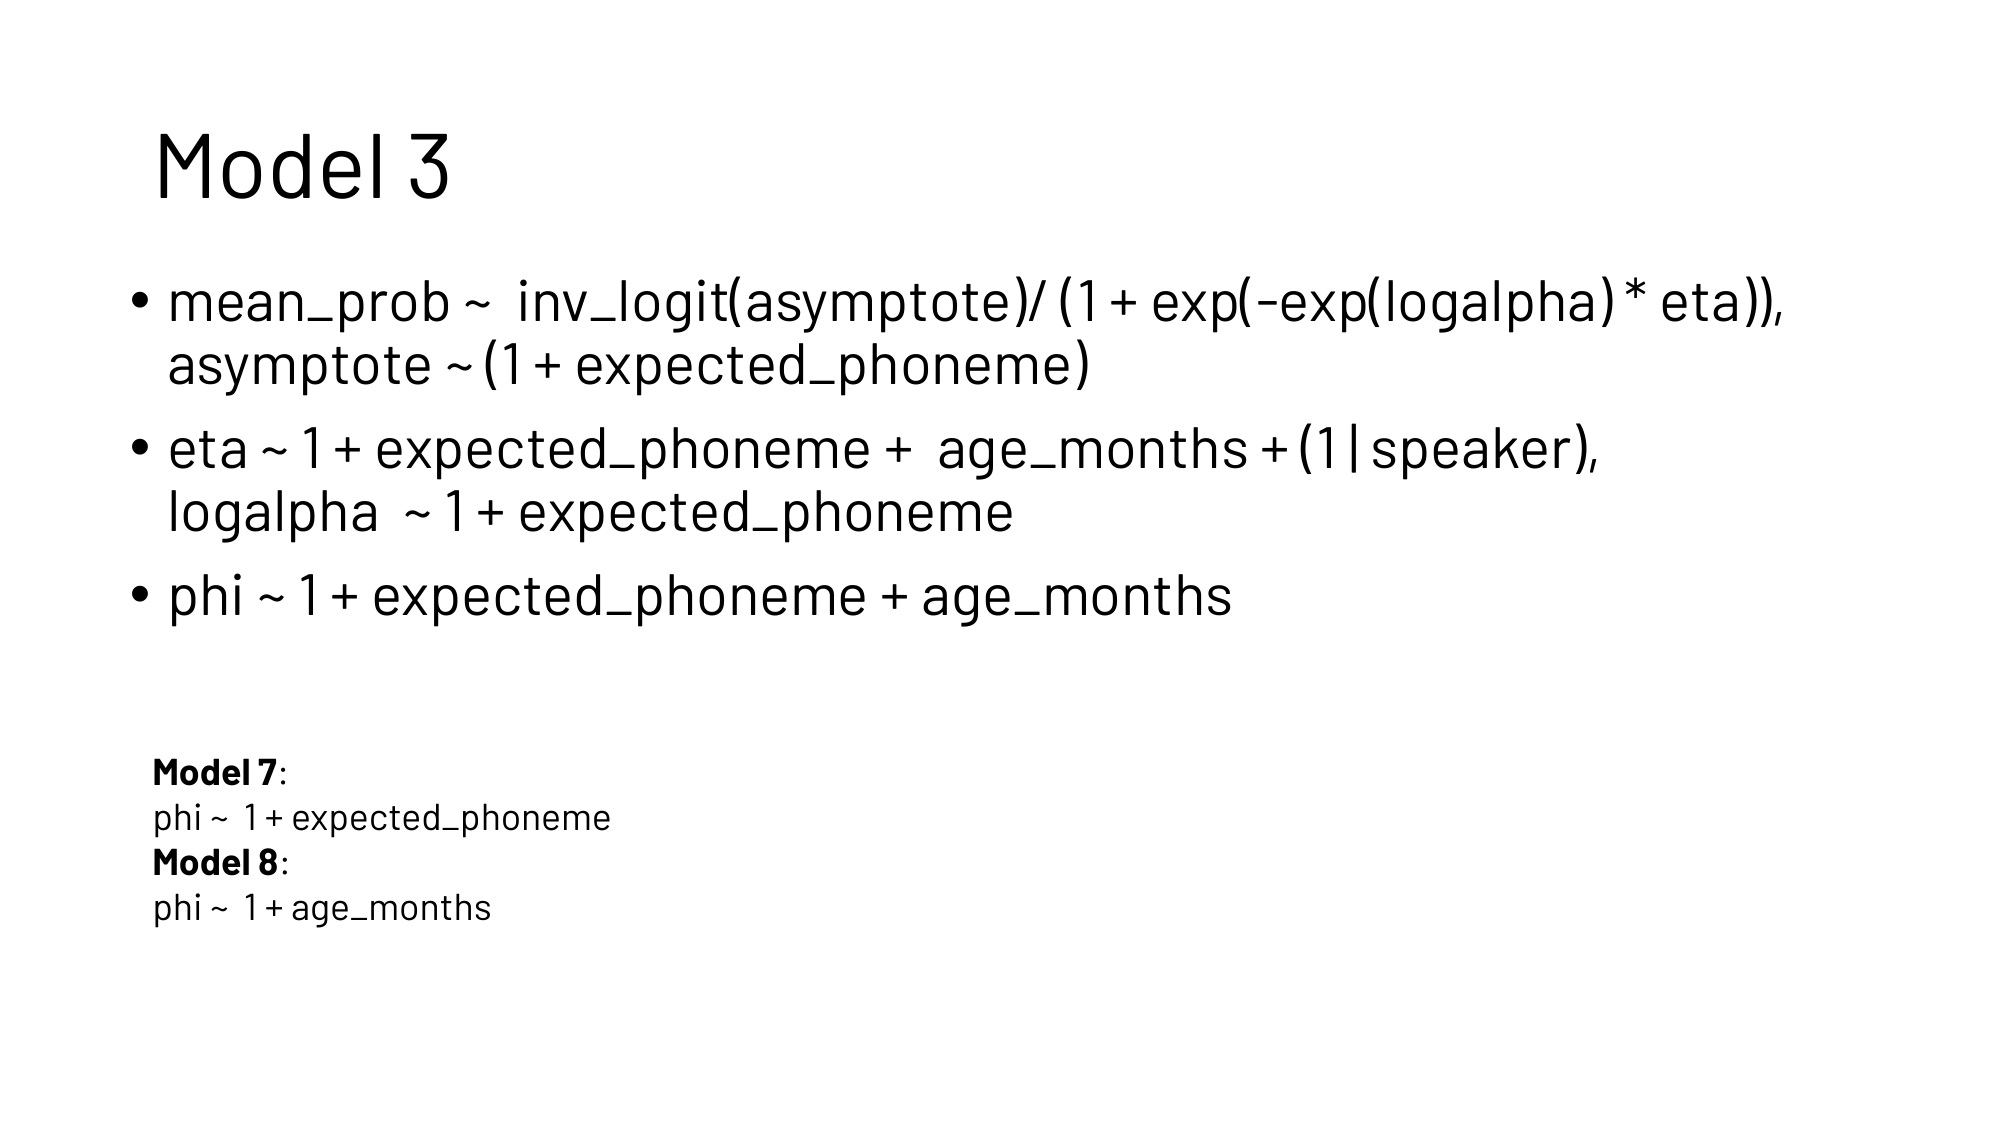

# Model 3
mean_prob ~  inv_logit(asymptote)/ (1 + exp(-exp(logalpha) * eta)),  asymptote ~ (1 + expected_phoneme)
eta ~ 1 + expected_phoneme +  age_months + (1 | speaker),  logalpha  ~ 1 + expected_phoneme
phi ~ 1 + expected_phoneme + age_months
Model 7:
phi ~  1 + expected_phoneme
Model 8:
phi ~  1 + age_months